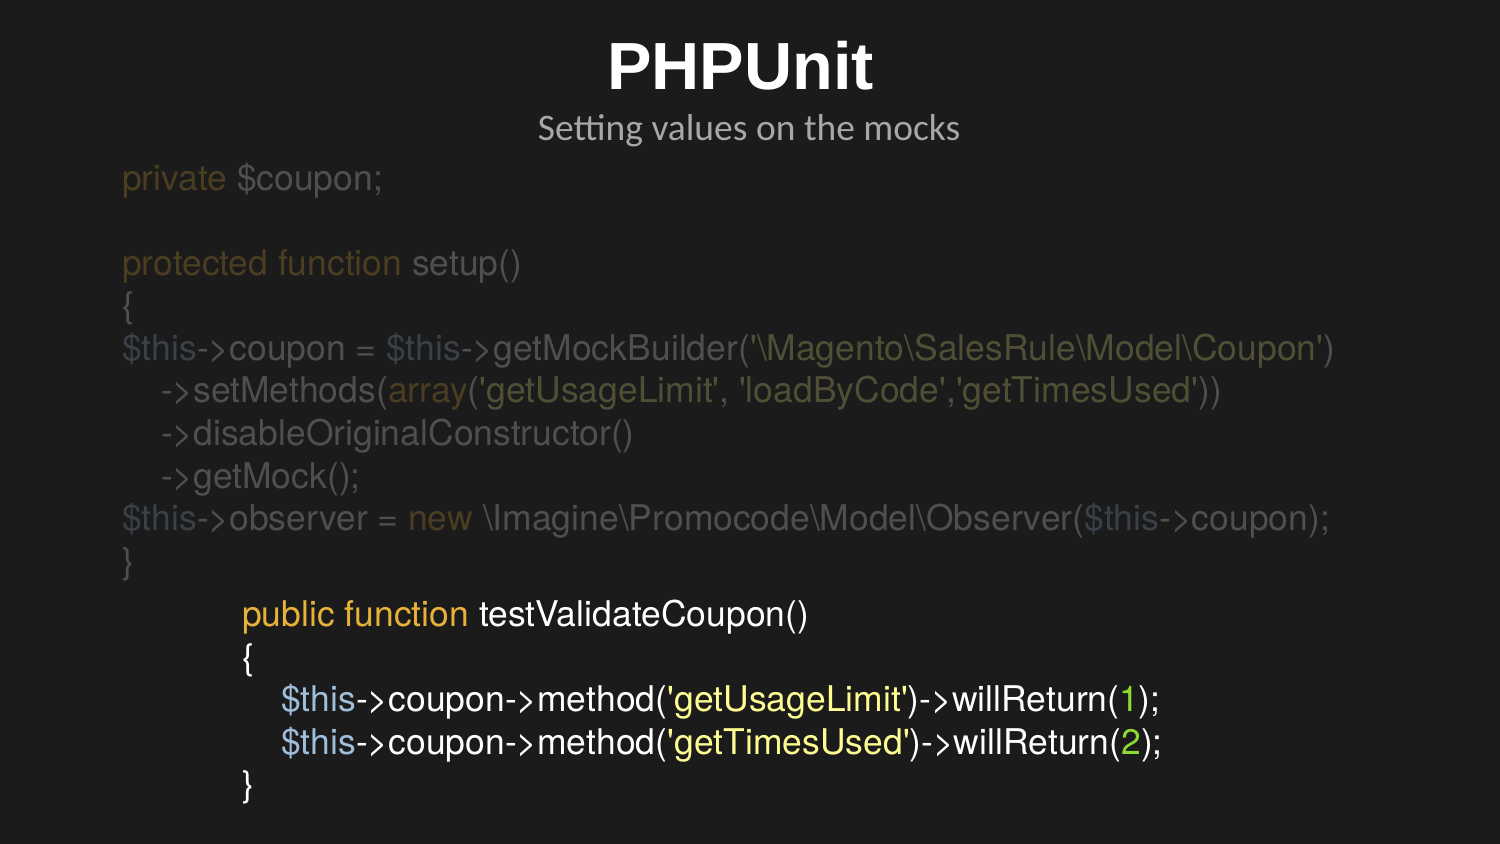

# PHPUnit

Setting values on the mocks
private $coupon;

protected function setup()
{
$this->coupon = $this->getMockBuilder('\Magento\SalesRule\Model\Coupon')
    ->setMethods(array('getUsageLimit', 'loadByCode','getTimesUsed'))
    ->disableOriginalConstructor()
    ->getMock();
$this->observer = new \Imagine\Promocode\Model\Observer($this->coupon);
}

public function testValidateCoupon()
{
    $this->coupon->method('getUsageLimit')->willReturn(1);
    $this->coupon->method('getTimesUsed')->willReturn(2);
}